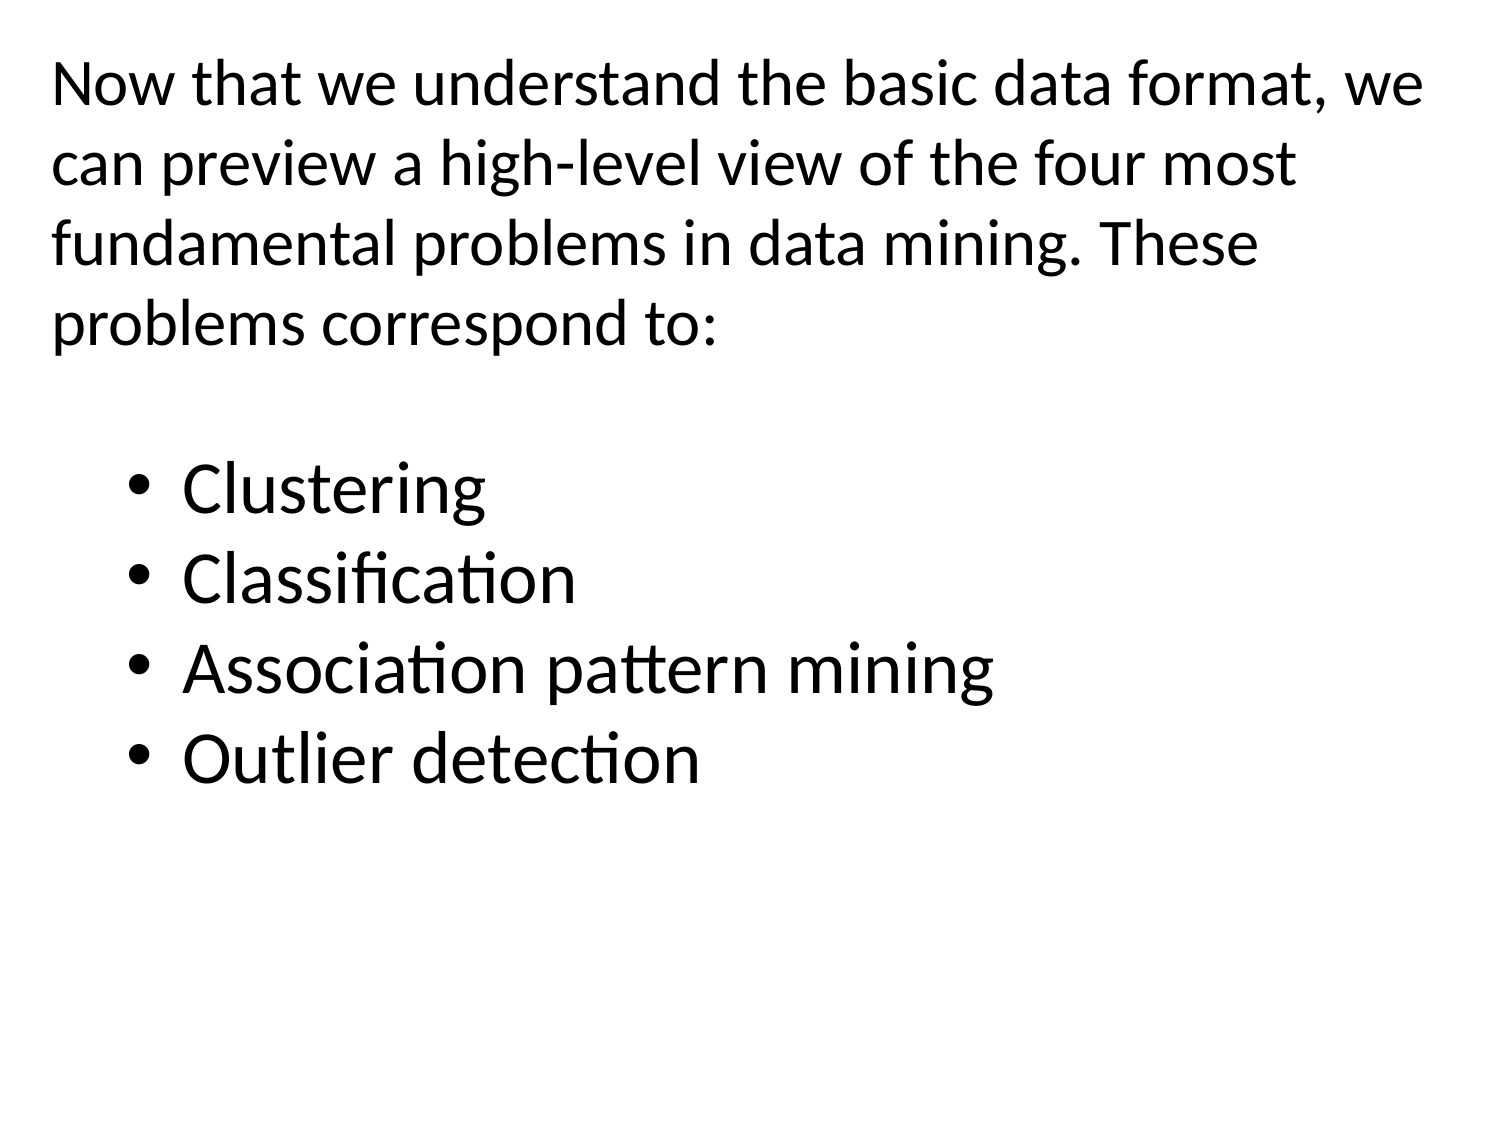

Now that we understand the basic data format, we can preview a high-level view of the four most fundamental problems in data mining. These problems correspond to:

Clustering
Classification
Association pattern mining
Outlier detection